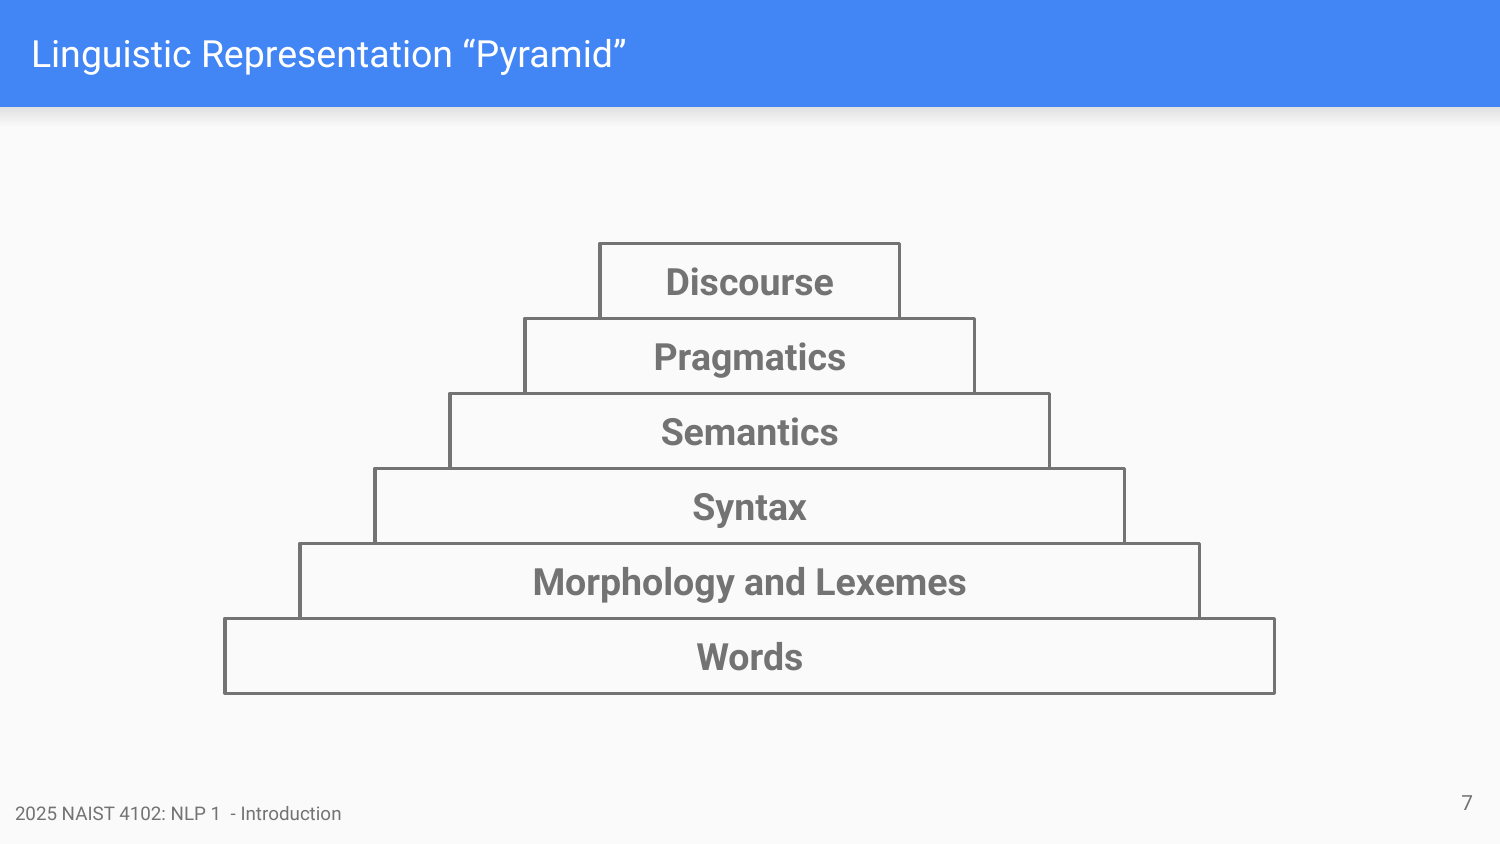

# Linguistic Representation “Pyramid”
Discourse
Pragmatics
Semantics
Syntax
Morphology and Lexemes
Words
7